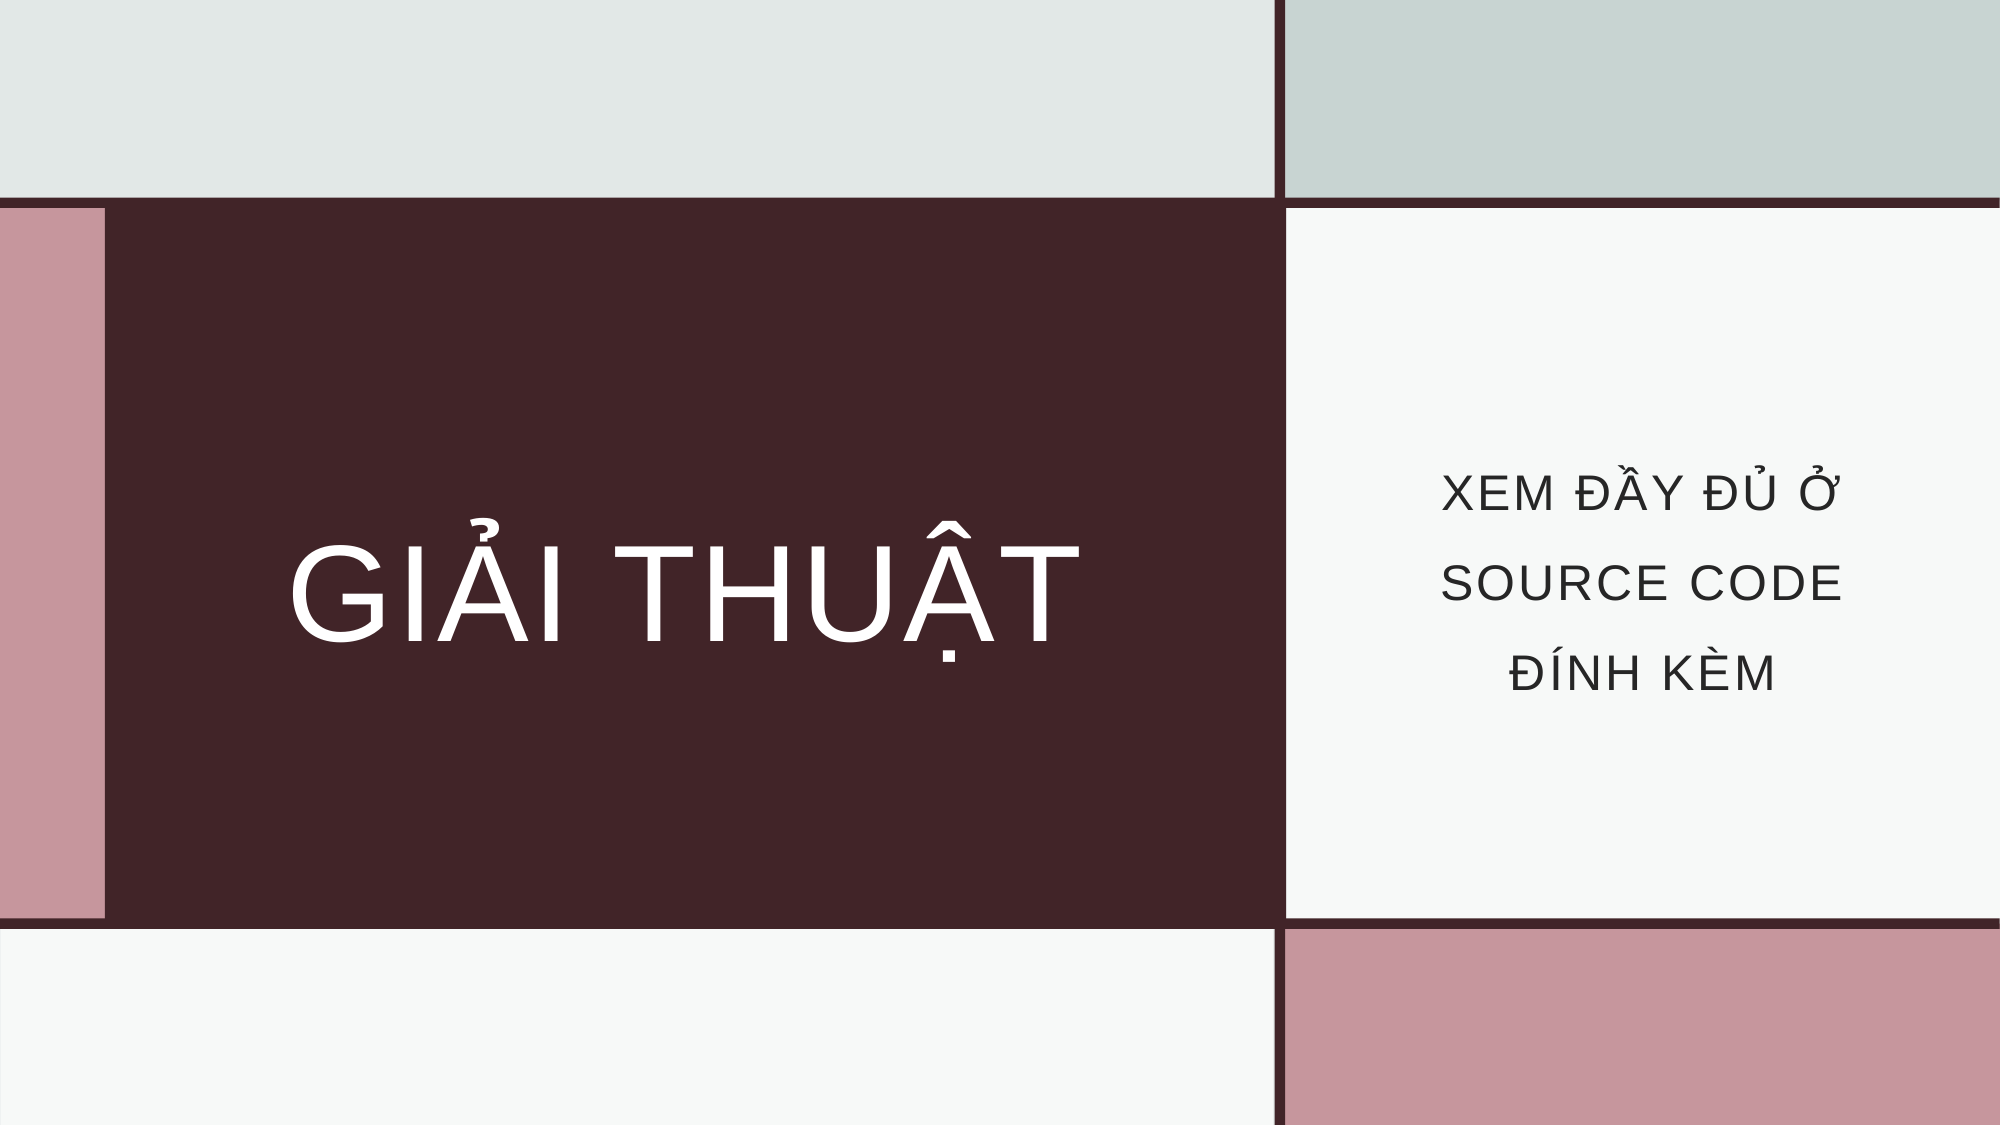

# GIẢI THUẬT
XEM ĐẦY ĐỦ Ở SOURCE CODE ĐÍNH KÈM